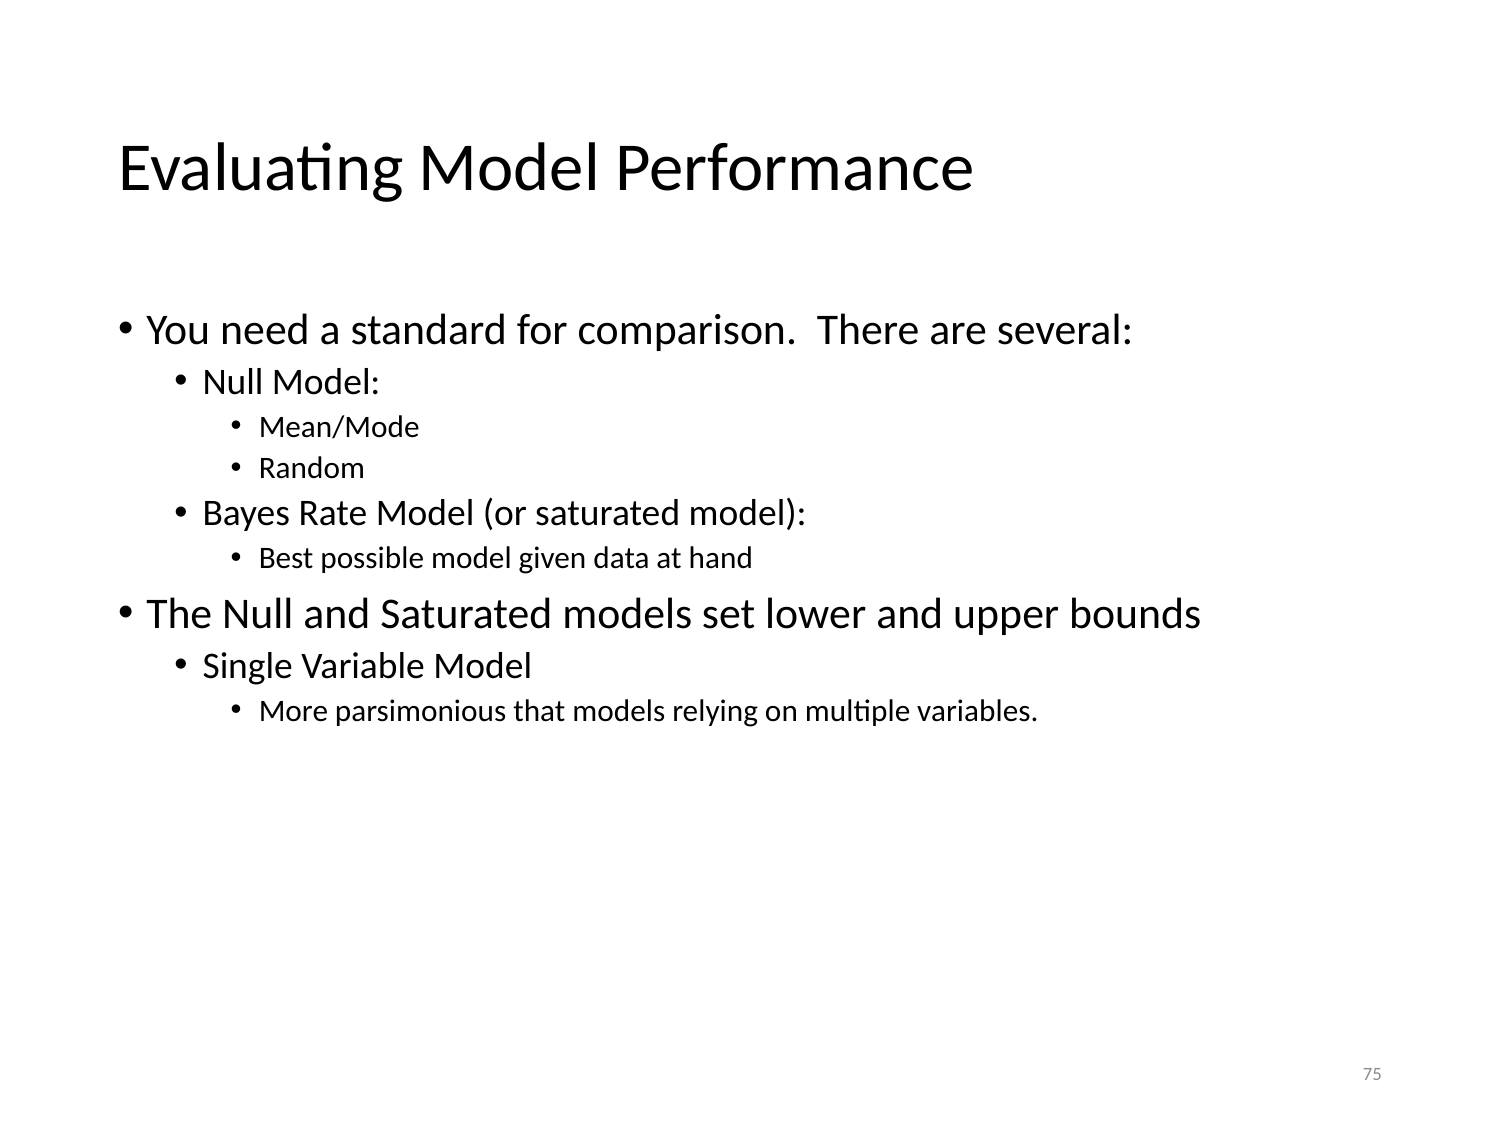

# Evaluating Model Performance
You need a standard for comparison.  There are several:
Null Model:
Mean/Mode
Random
Bayes Rate Model (or saturated model):
Best possible model given data at hand
The Null and Saturated models set lower and upper bounds
Single Variable Model
More parsimonious that models relying on multiple variables.
75